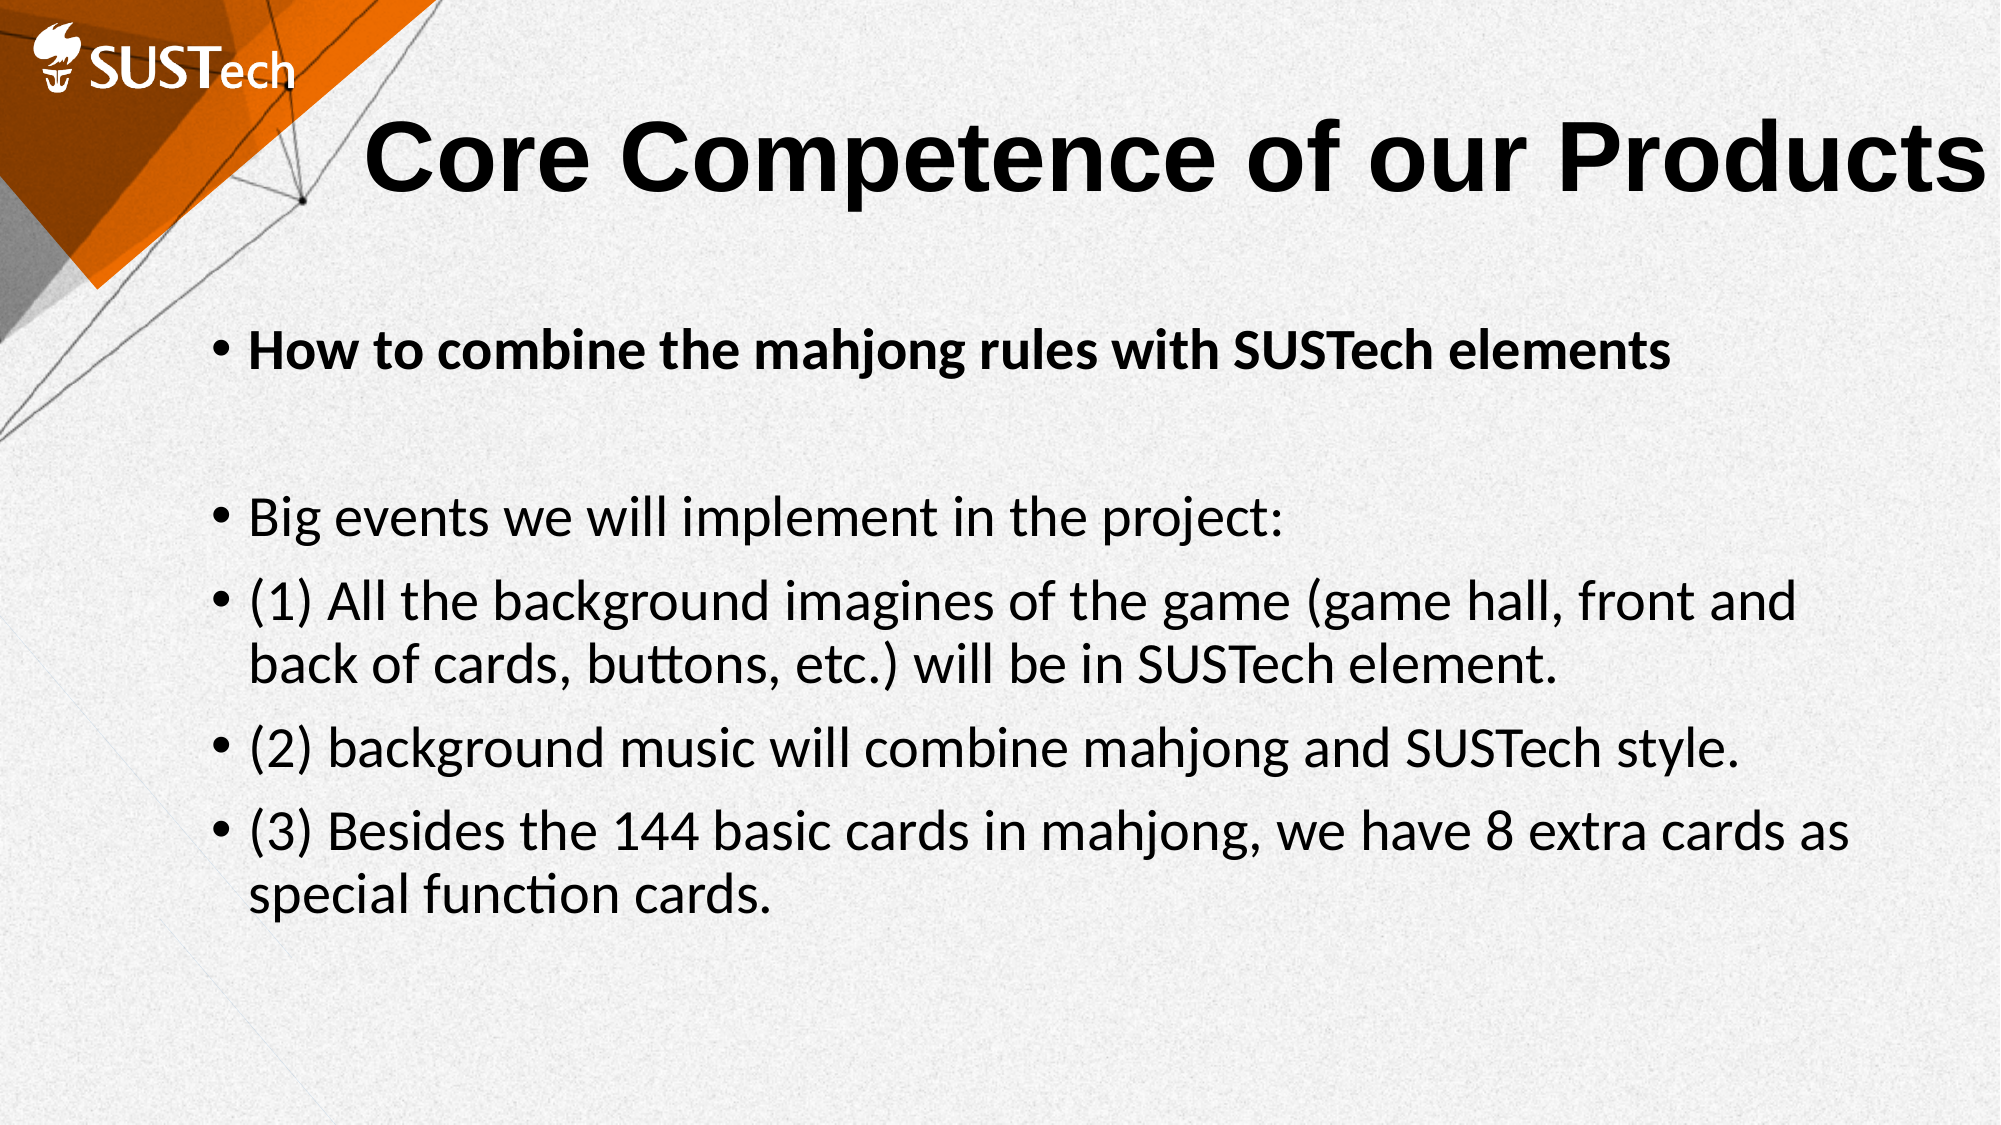

# Core Competence of our Products
How to combine the mahjong rules with SUSTech elements

Big events we will implement in the project:
(1) All the background imagines of the game (game hall, front and back of cards, buttons, etc.) will be in SUSTech element.
(2) background music will combine mahjong and SUSTech style.
(3) Besides the 144 basic cards in mahjong, we have 8 extra cards as special function cards.